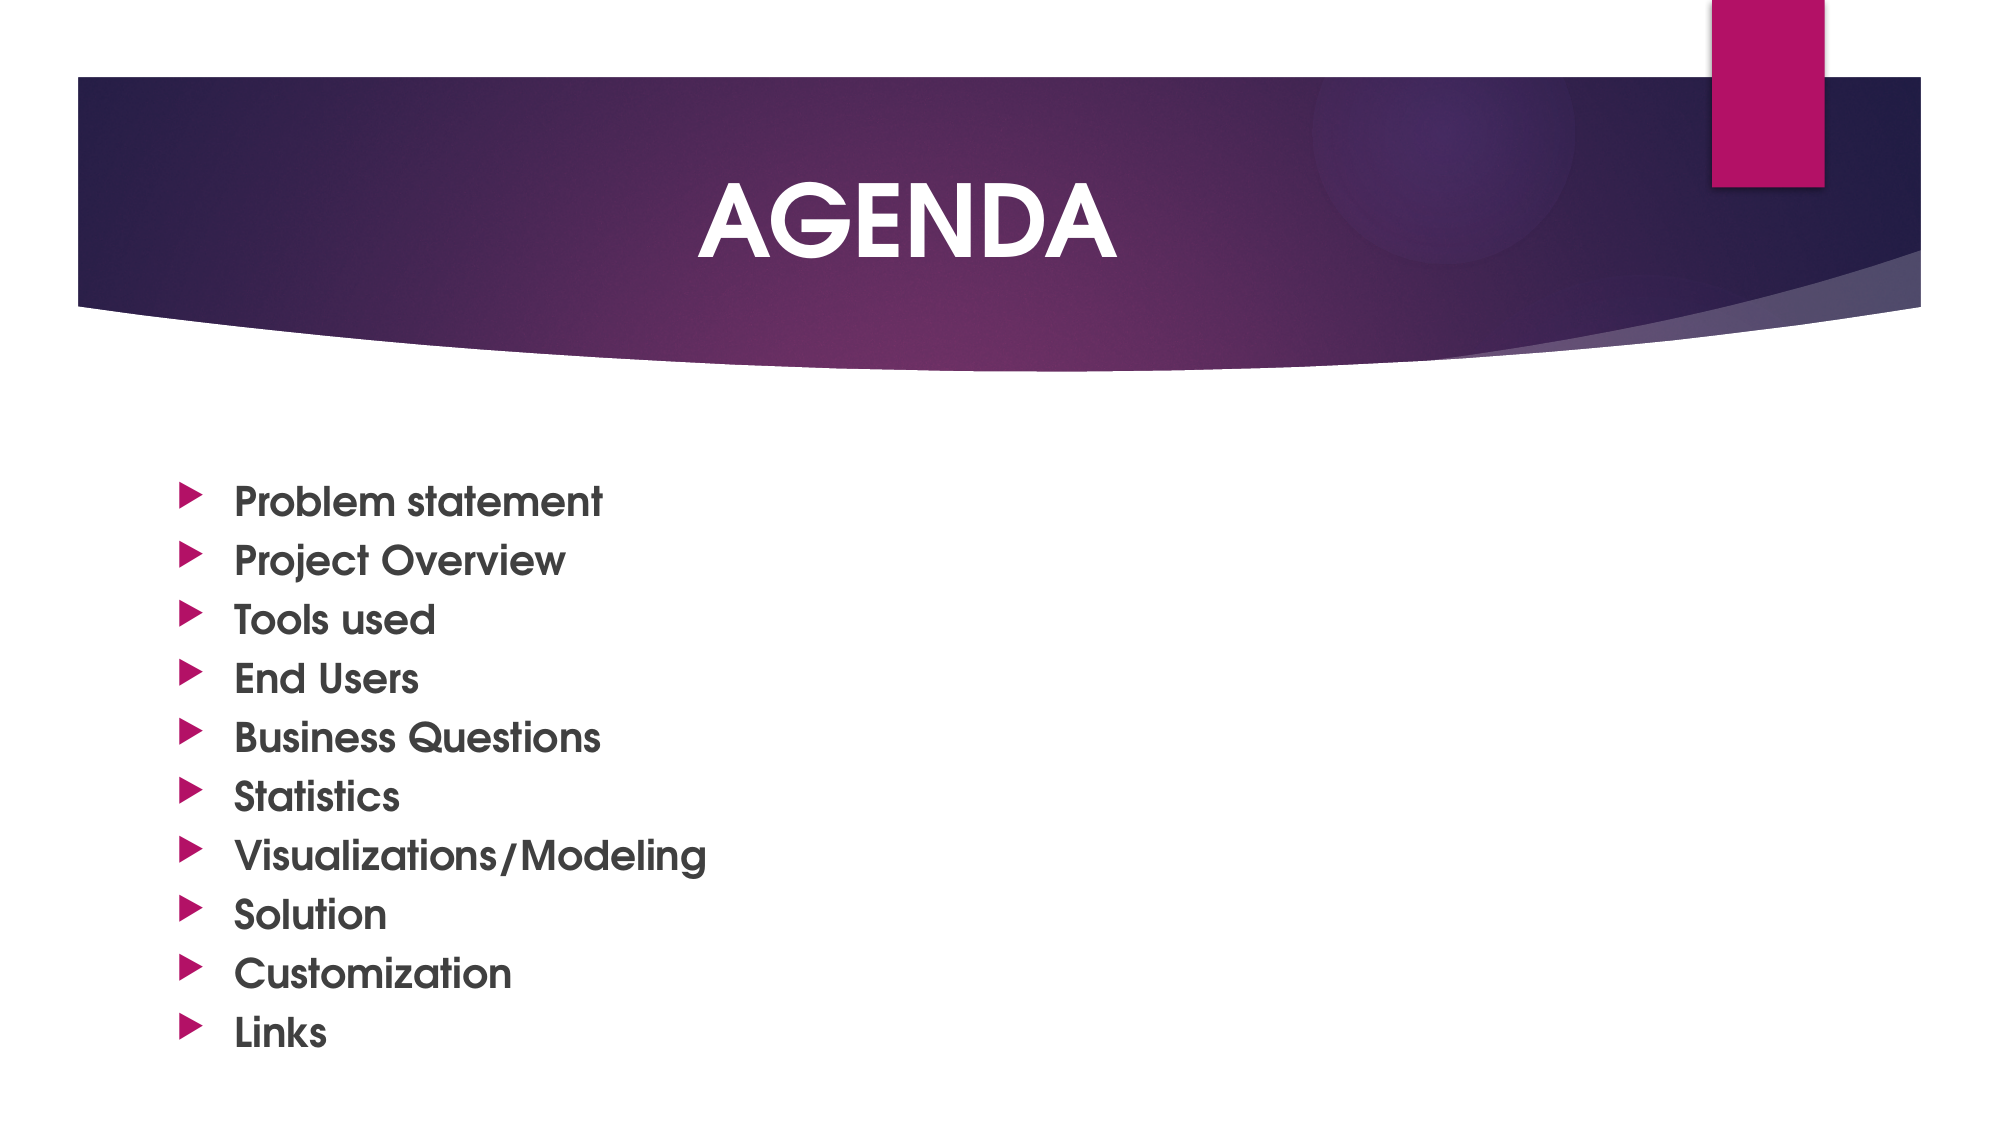

# AGENDA
Problem statement
Project Overview
Tools used
End Users
Business Questions
Statistics
Visualizations/Modeling
Solution
Customization
Links